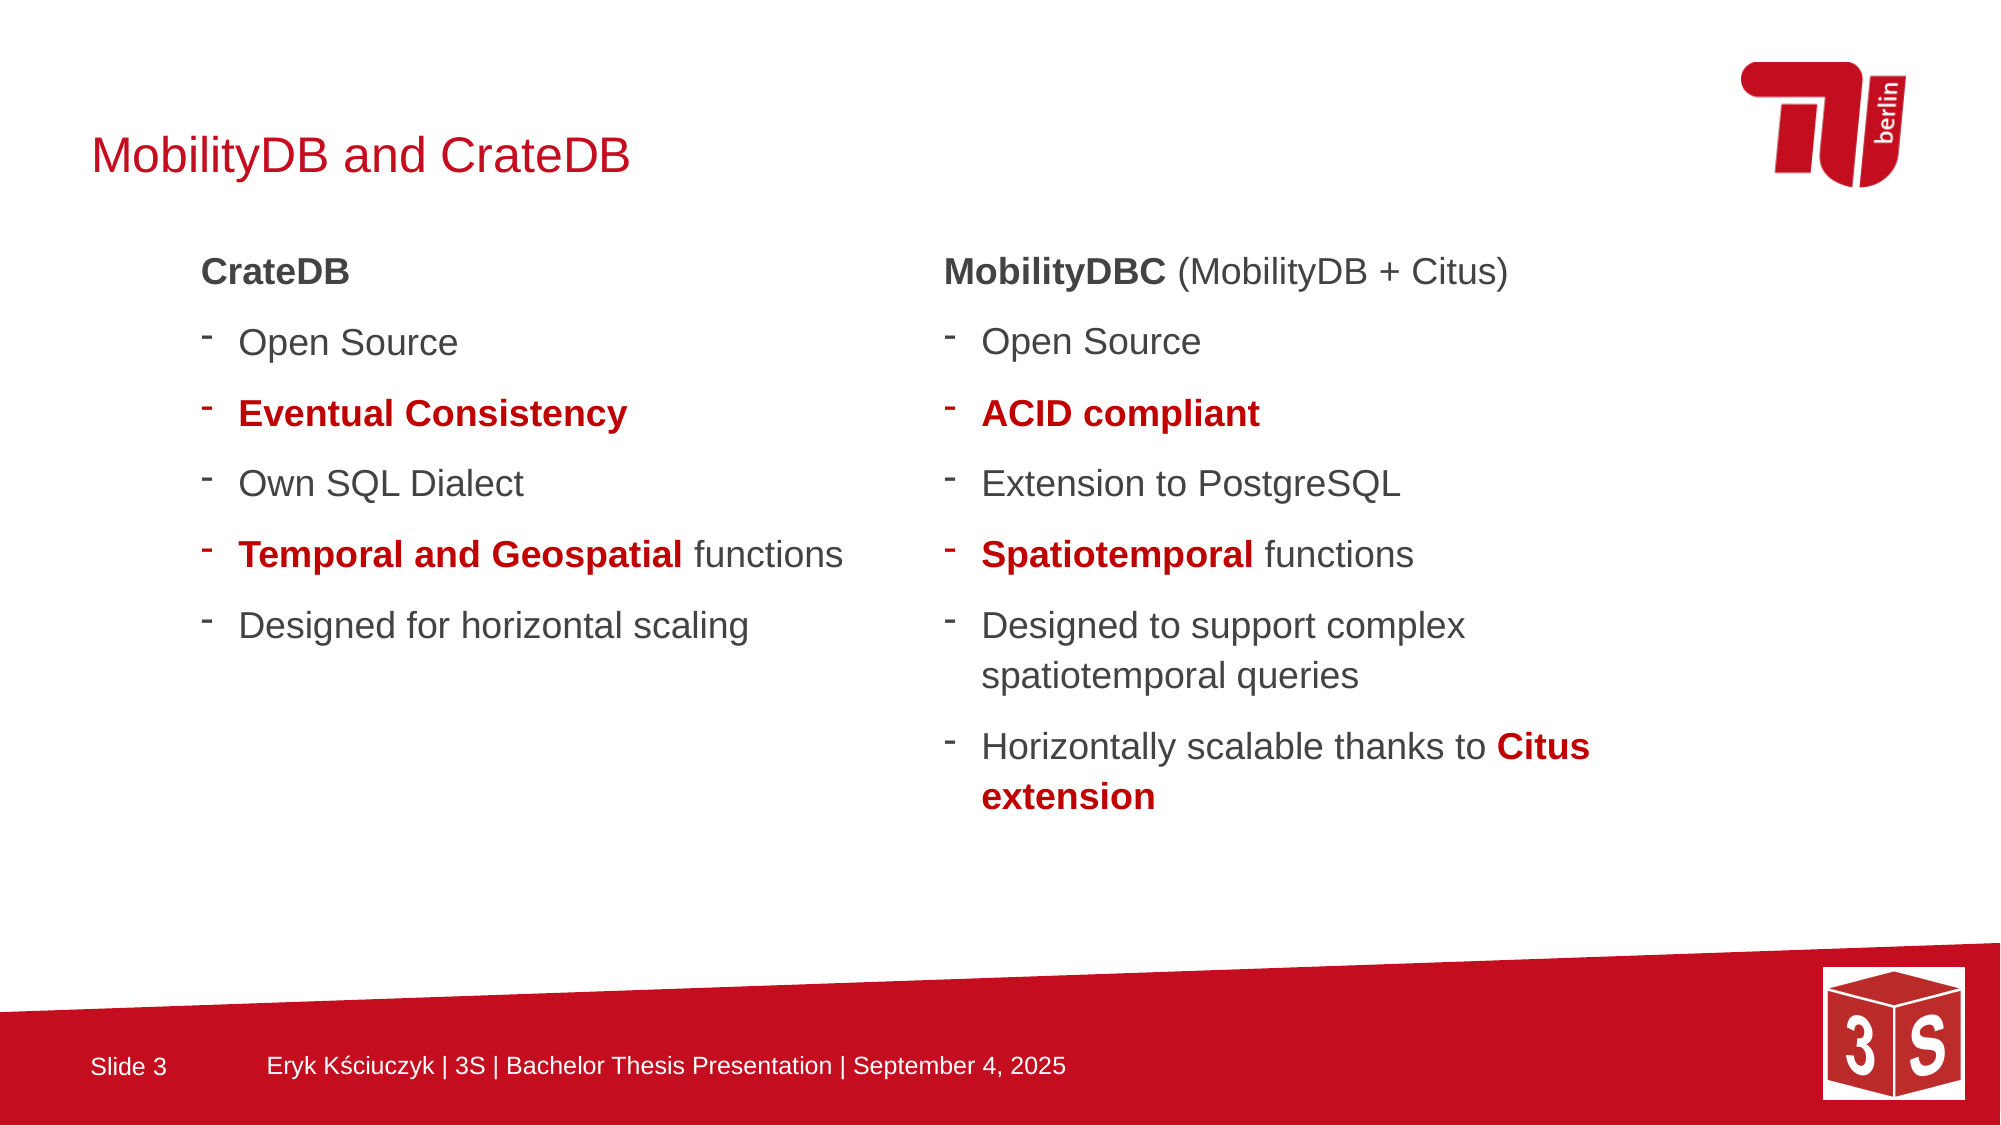

MobilityDB and CrateDB
CrateDB
Open Source
Eventual Consistency
Own SQL Dialect
Temporal and Geospatial functions
Designed for horizontal scaling

MobilityDBC (MobilityDB + Citus)
Open Source
ACID compliant
Extension to PostgreSQL
Spatiotemporal functions
Designed to support complex spatiotemporal queries
Horizontally scalable thanks to Citus extension